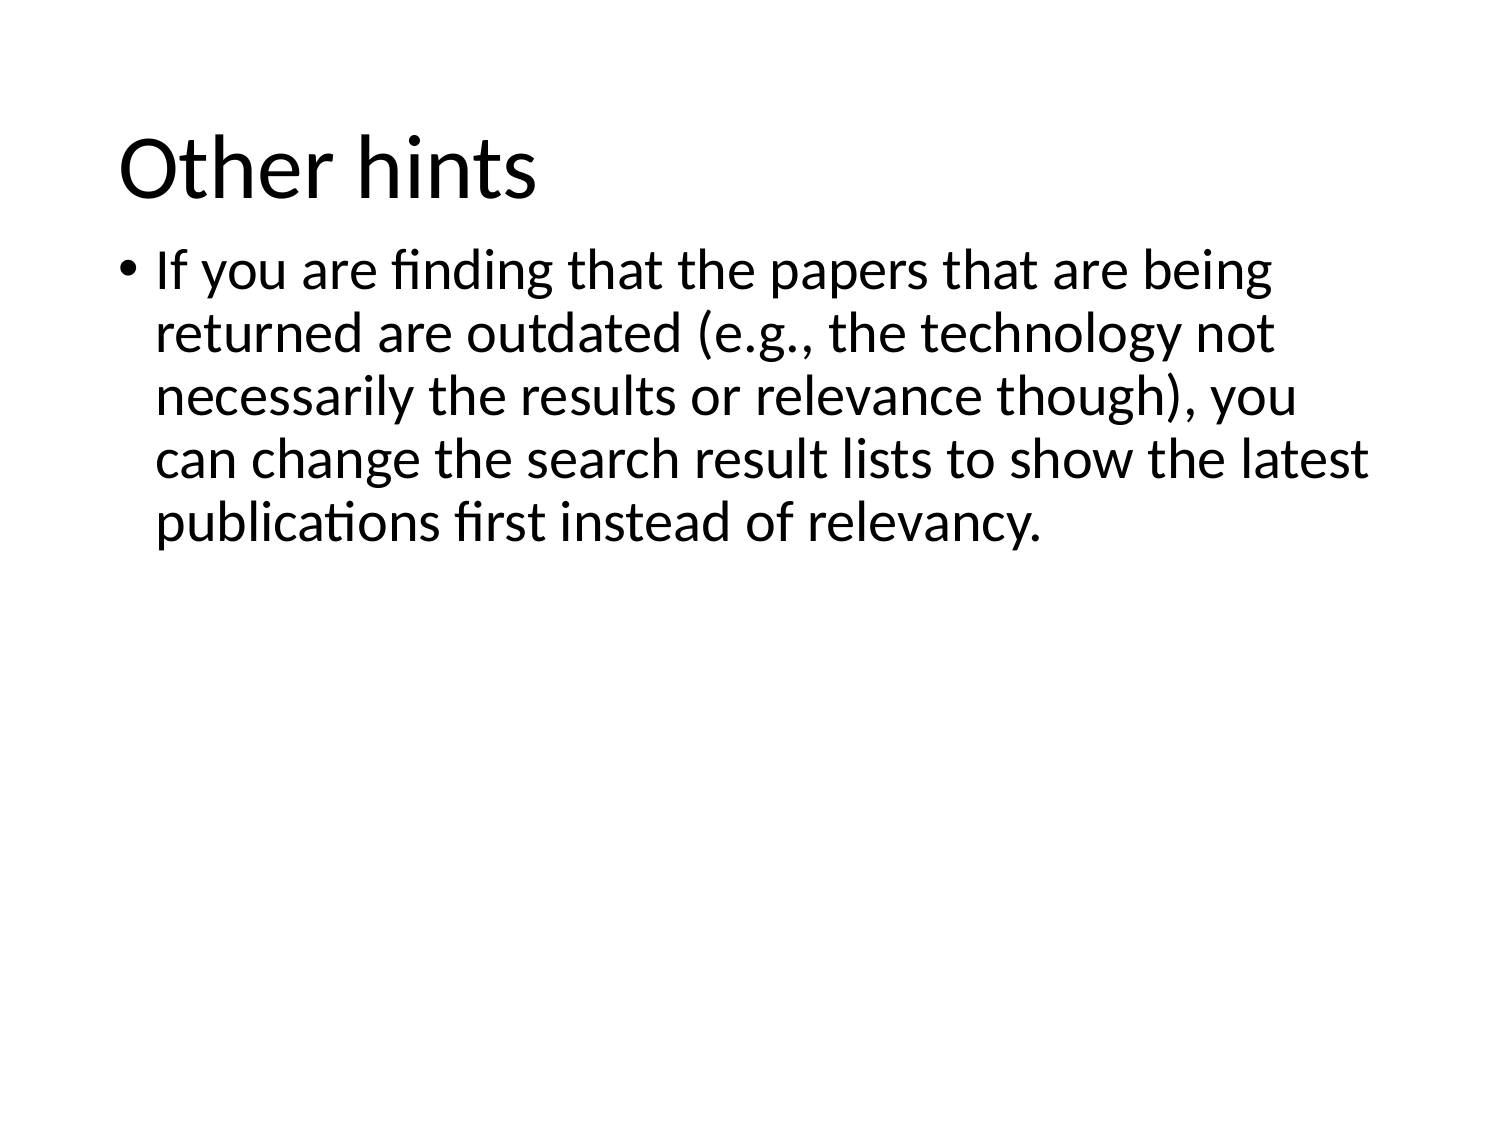

# Other hints
If you are finding that the papers that are being returned are outdated (e.g., the technology not necessarily the results or relevance though), you can change the search result lists to show the latest publications first instead of relevancy.